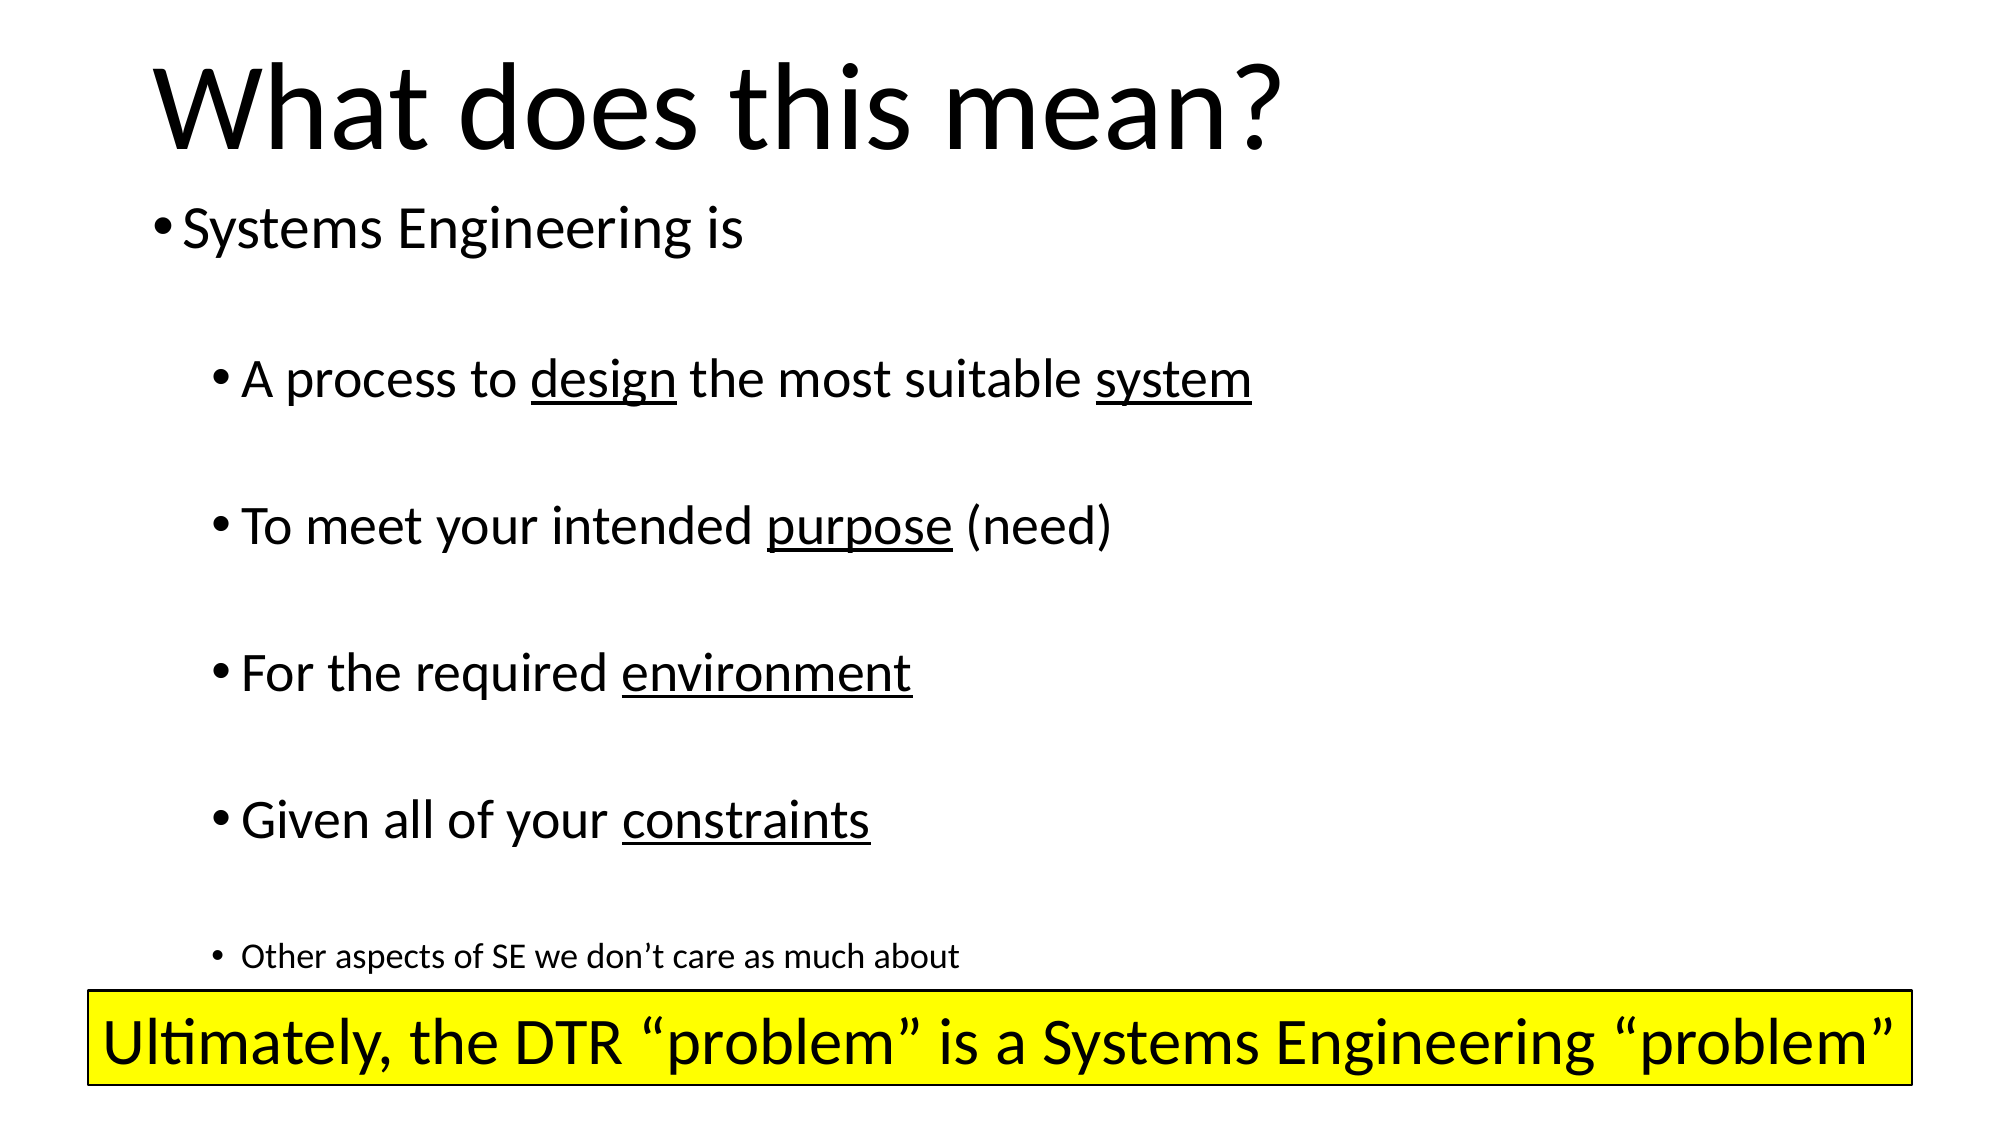

# What does this mean?
Systems Engineering is

A process to design the most suitable system

To meet your intended purpose (need)

For the required environment

Given all of your constraints

Other aspects of SE we don’t care as much about

Ultimately, the DTR “problem” is a Systems Engineering “problem”